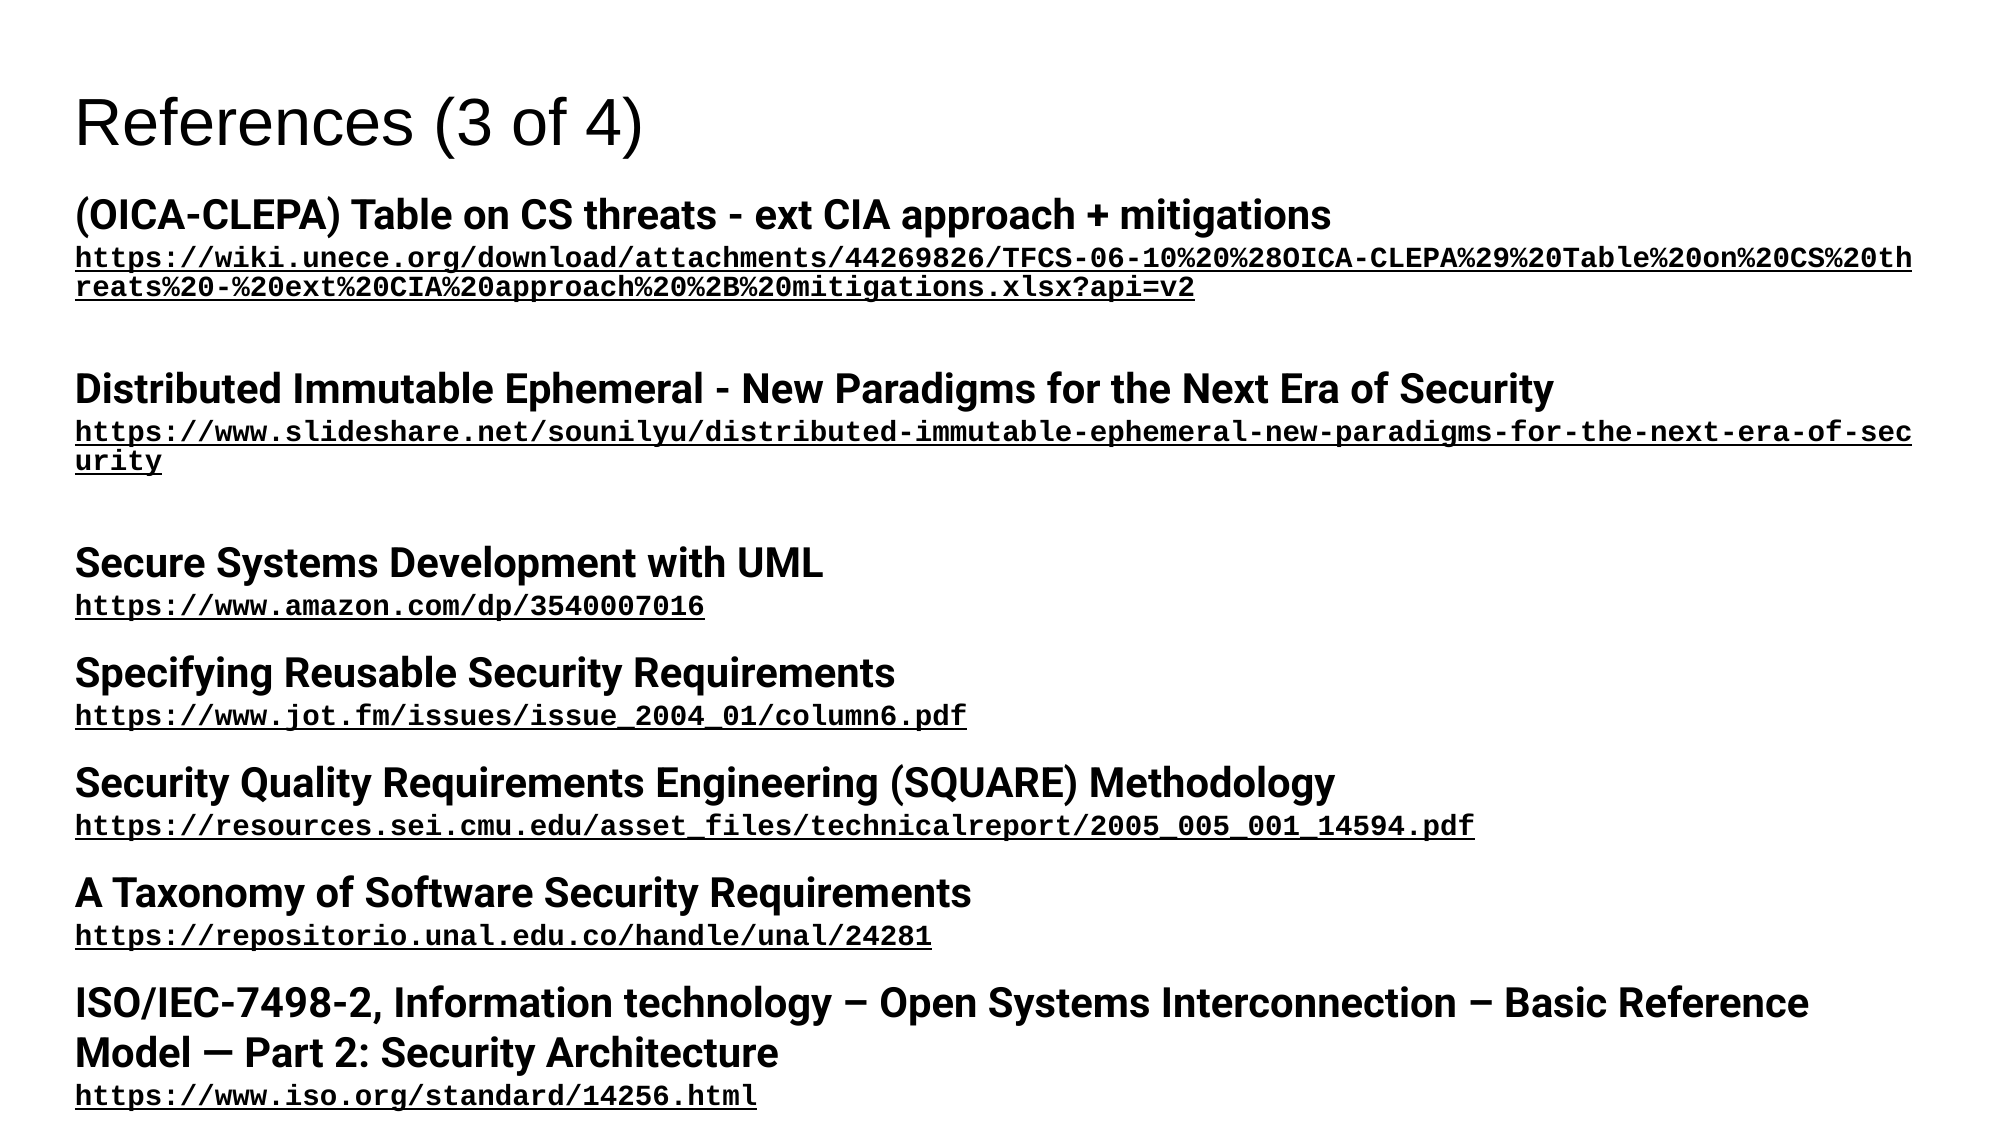

# References (3 of 4)
(OICA-CLEPA) Table on CS threats - ext CIA approach + mitigations
https://wiki.unece.org/download/attachments/44269826/TFCS-06-10%20%28OICA-CLEPA%29%20Table%20on%20CS%20threats%20-%20ext%20CIA%20approach%20%2B%20mitigations.xlsx?api=v2
Distributed Immutable Ephemeral - New Paradigms for the Next Era of Security
https://www.slideshare.net/sounilyu/distributed-immutable-ephemeral-new-paradigms-for-the-next-era-of-security
Secure Systems Development with UML
https://www.amazon.com/dp/3540007016
Specifying Reusable Security Requirements
https://www.jot.fm/issues/issue_2004_01/column6.pdf
Security Quality Requirements Engineering (SQUARE) Methodology
https://resources.sei.cmu.edu/asset_files/technicalreport/2005_005_001_14594.pdf
A Taxonomy of Software Security Requirements
https://repositorio.unal.edu.co/handle/unal/24281
ISO/IEC-7498-2, Information technology – Open Systems Interconnection – Basic Reference Model — Part 2: Security Architecture
https://www.iso.org/standard/14256.html